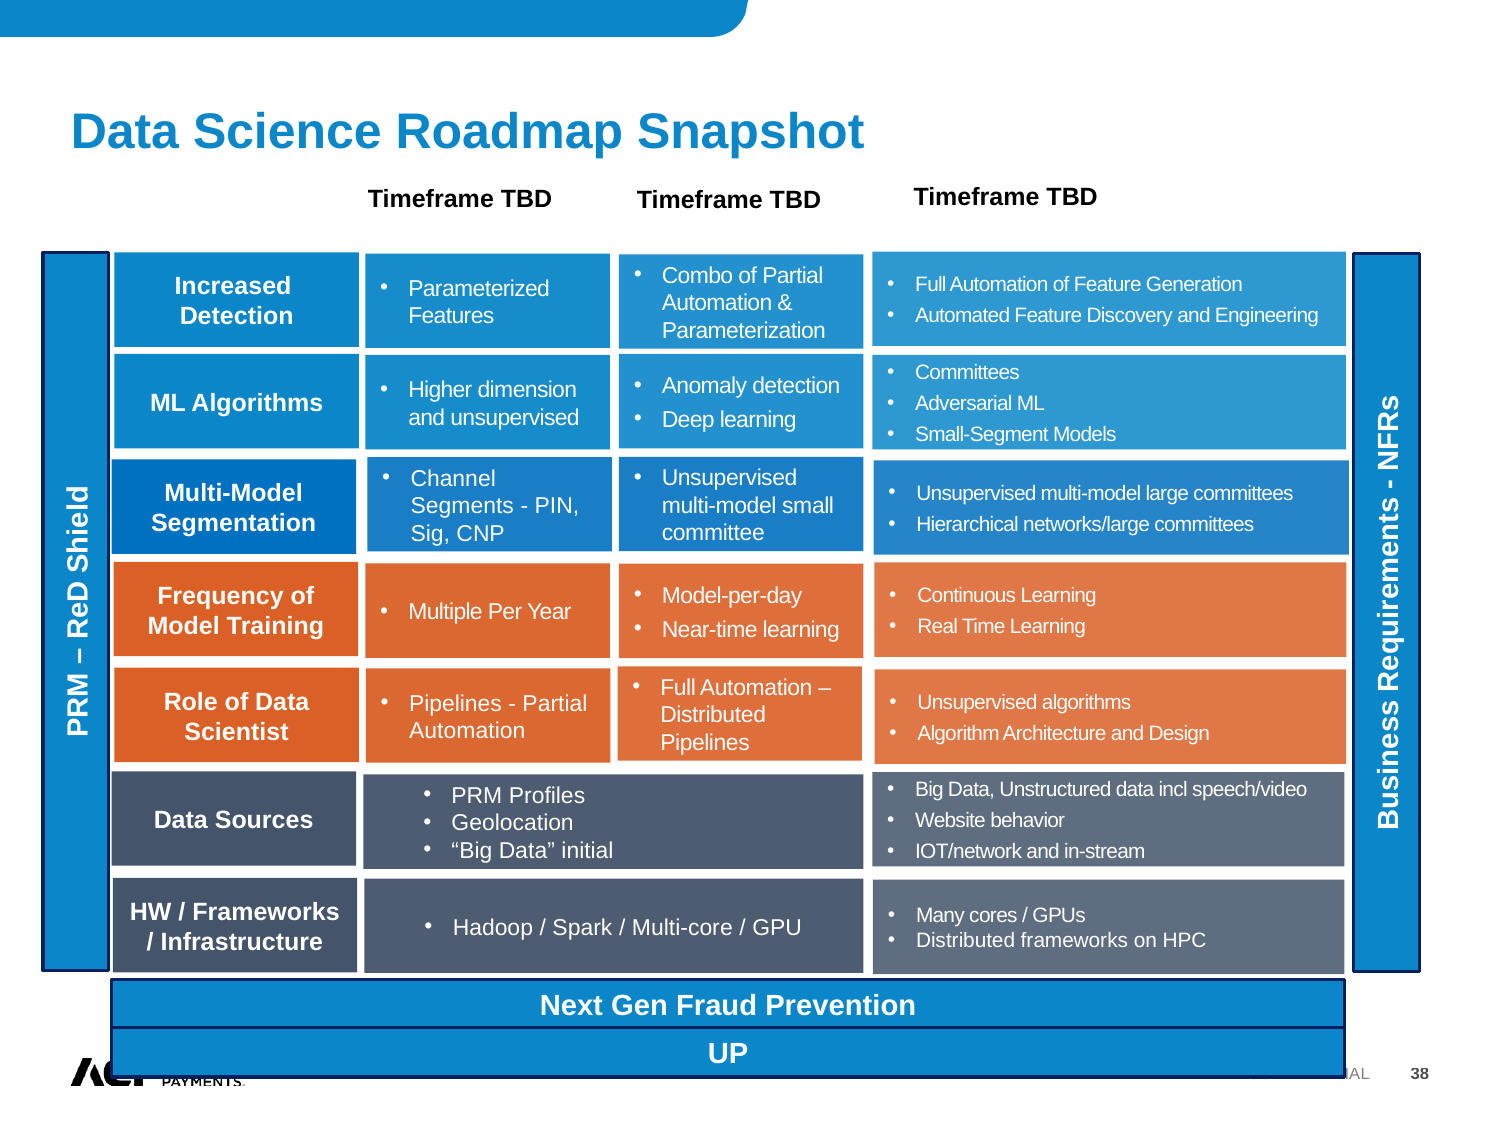

# Data Science Roadmap Snapshot
Timeframe TBD
Timeframe TBD
Timeframe TBD
Full Automation of Feature Generation
Automated Feature Discovery and Engineering
PRM – ReD Shield
Increased
Detection
Parameterized Features
Business Requirements - NFRs
Combo of Partial Automation & Parameterization
ML Algorithms
Anomaly detection
Deep learning
Higher dimension and unsupervised
Committees
Adversarial ML
Small-Segment Models
Unsupervised multi-model small committee
Channel  Segments - PIN, Sig, CNP
Multi-Model Segmentation
Unsupervised multi-model large committees
Hierarchical networks/large committees
Frequency of Model Training
Continuous Learning
Real Time Learning
Multiple Per Year
Model-per-day
Near-time learning
Full Automation – Distributed Pipelines
Role of Data Scientist
Pipelines - Partial Automation
Unsupervised algorithms
Algorithm Architecture and Design
Data Sources
Big Data, Unstructured data incl speech/video
Website behavior
IOT/network and in-stream
PRM Profiles
Geolocation
“Big Data” initial
HW / Frameworks / Infrastructure
Hadoop / Spark / Multi-core / GPU
Many cores / GPUs
Distributed frameworks on HPC
Next Gen Fraud Prevention
UP
Confidential
38